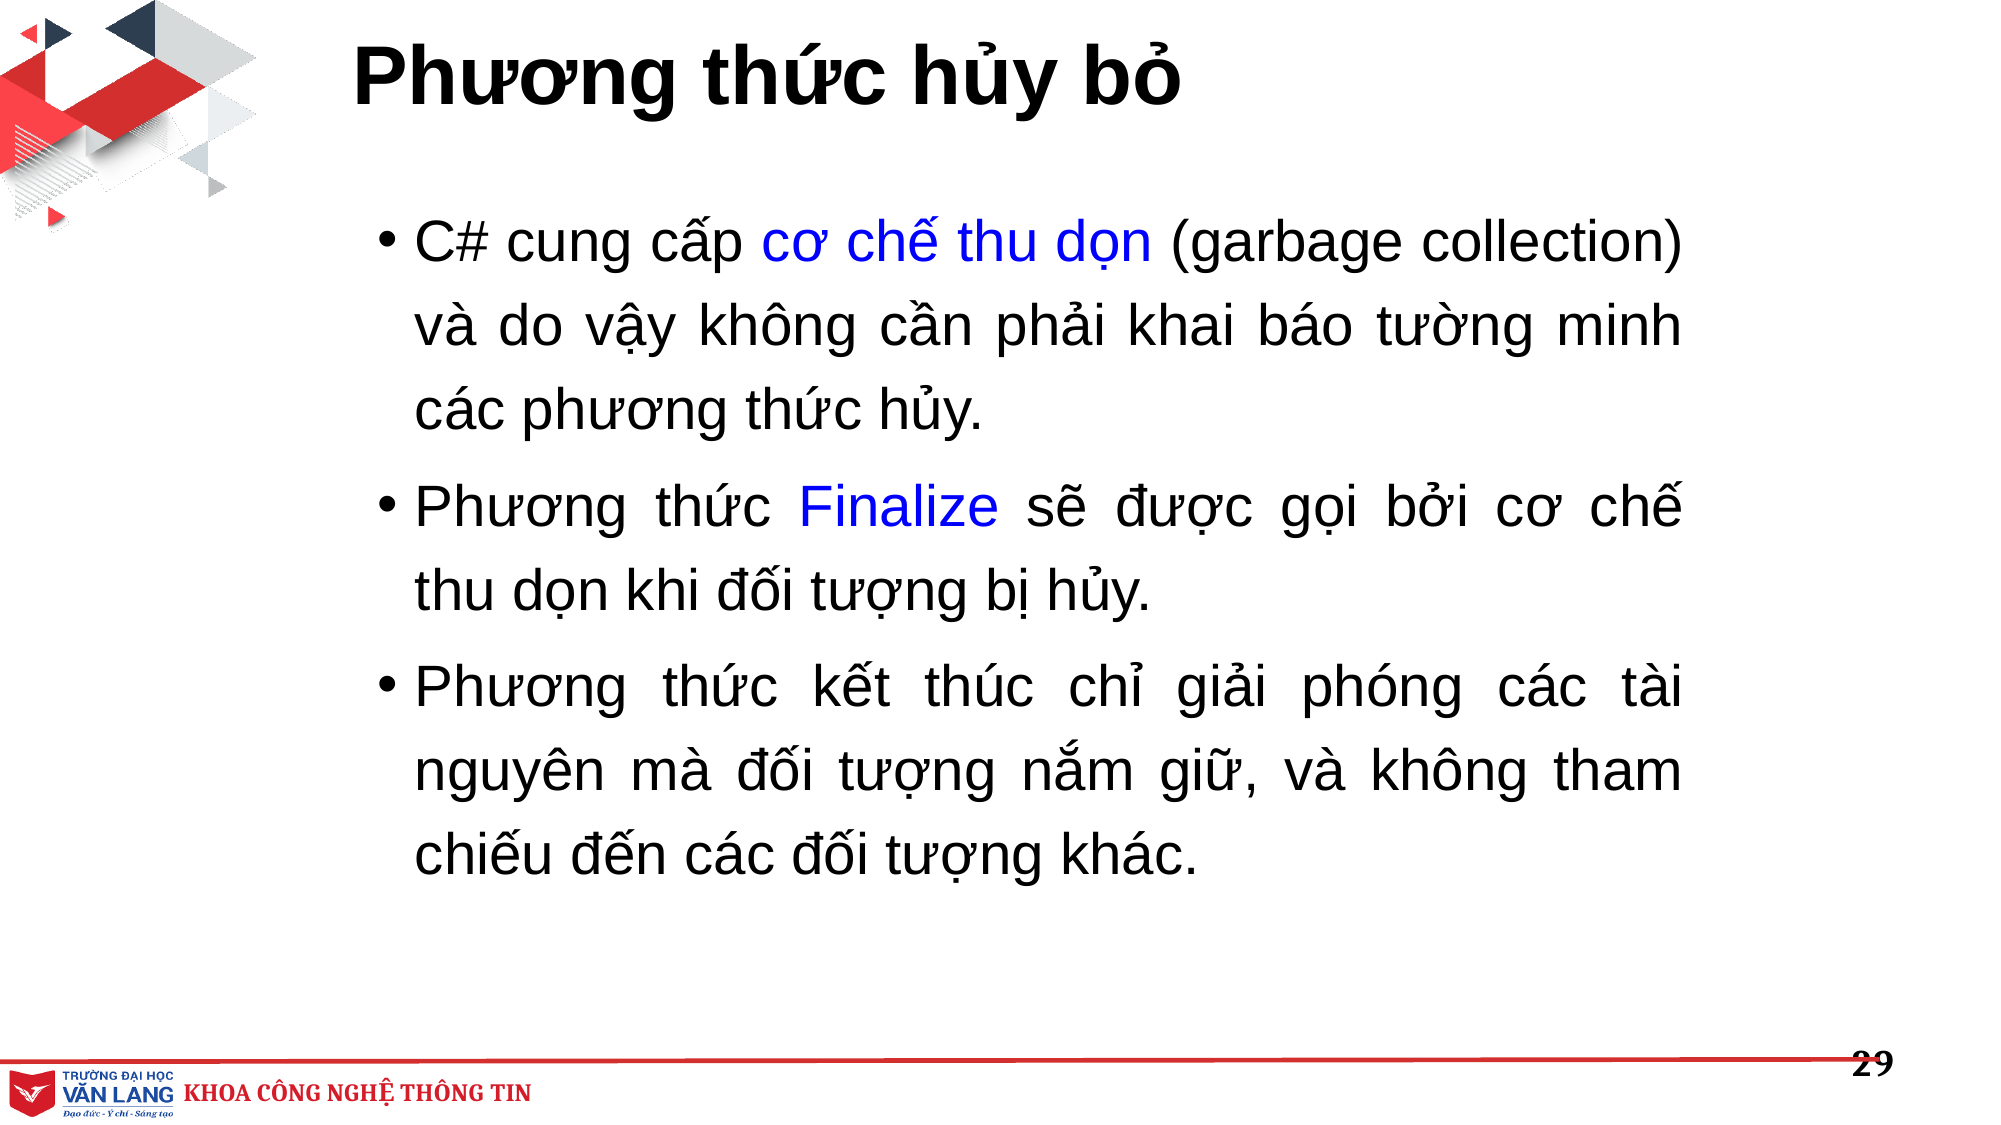

# Phương thức hủy bỏ
C# cung cấp cơ chế thu dọn (garbage collection) và do vậy không cần phải khai báo tường minh các phương thức hủy.
Phương thức Finalize sẽ được gọi bởi cơ chế thu dọn khi đối tượng bị hủy.
Phương thức kết thúc chỉ giải phóng các tài nguyên mà đối tượng nắm giữ, và không tham chiếu đến các đối tượng khác.